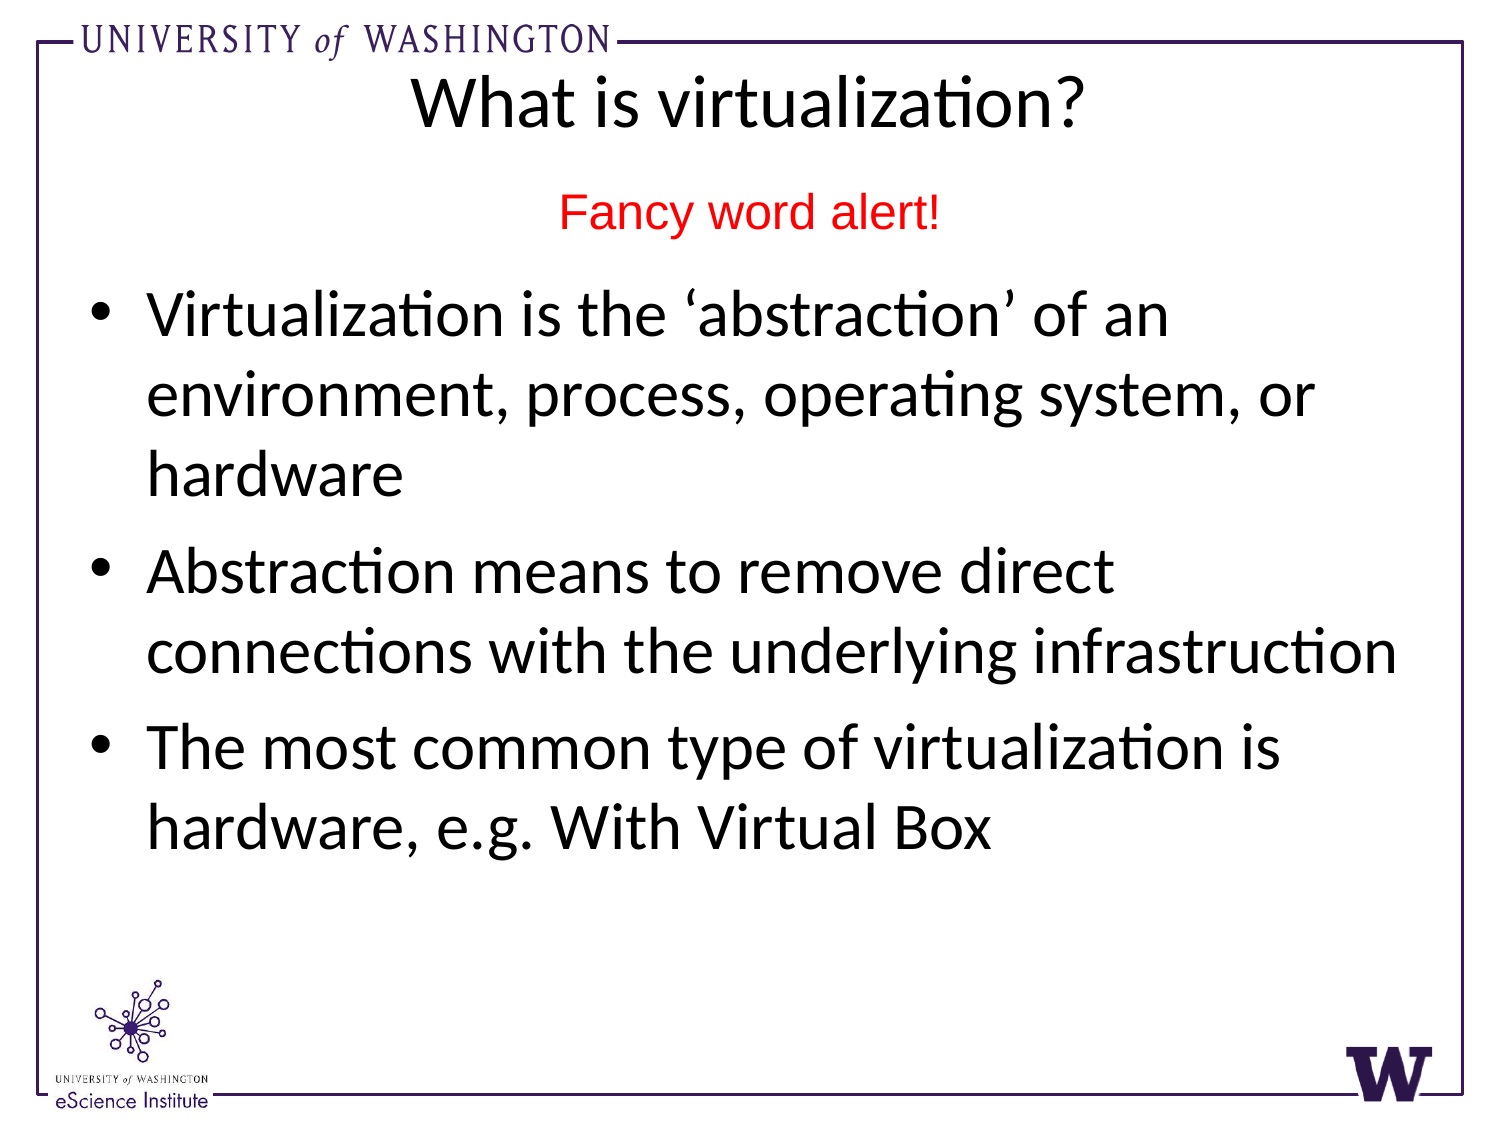

# What is virtualization?
Fancy word alert!
Virtualization is the ‘abstraction’ of an environment, process, operating system, or hardware
Abstraction means to remove direct connections with the underlying infrastruction
The most common type of virtualization is hardware, e.g. With Virtual Box